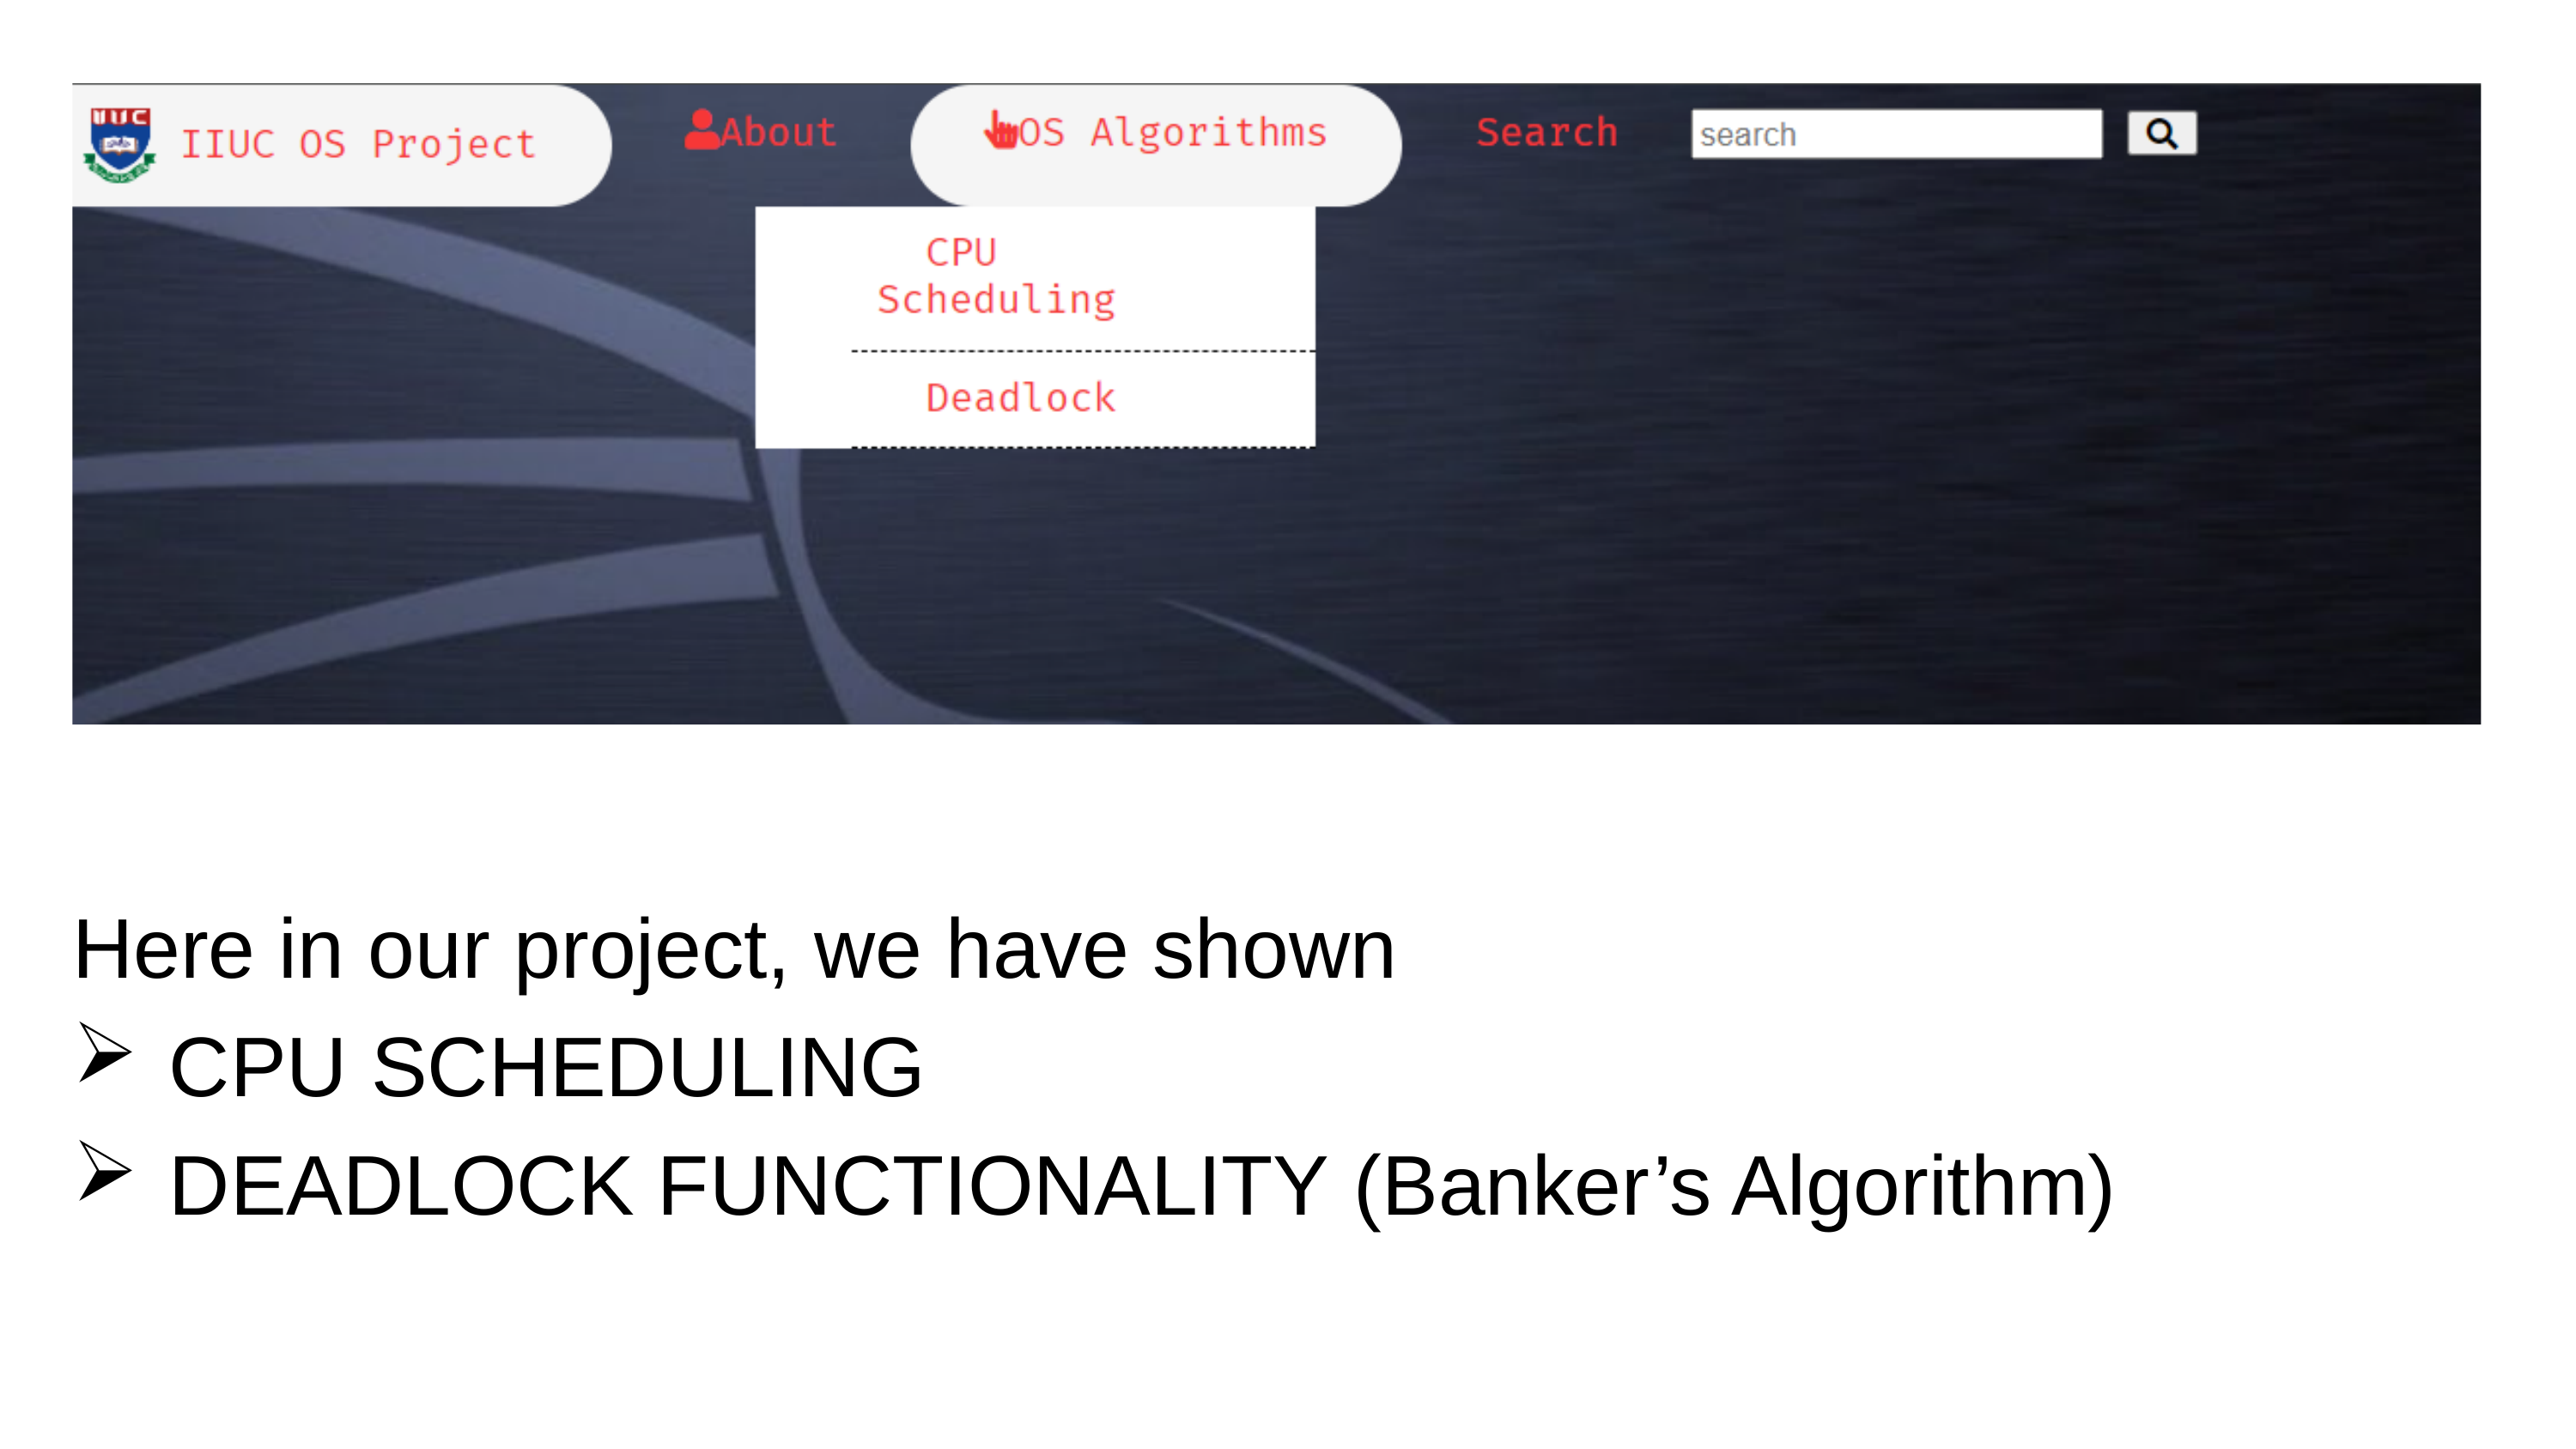

Objectives
Here in our project, we have shown
CPU SCHEDULING
DEADLOCK FUNCTIONALITY (Banker’s Algorithm)